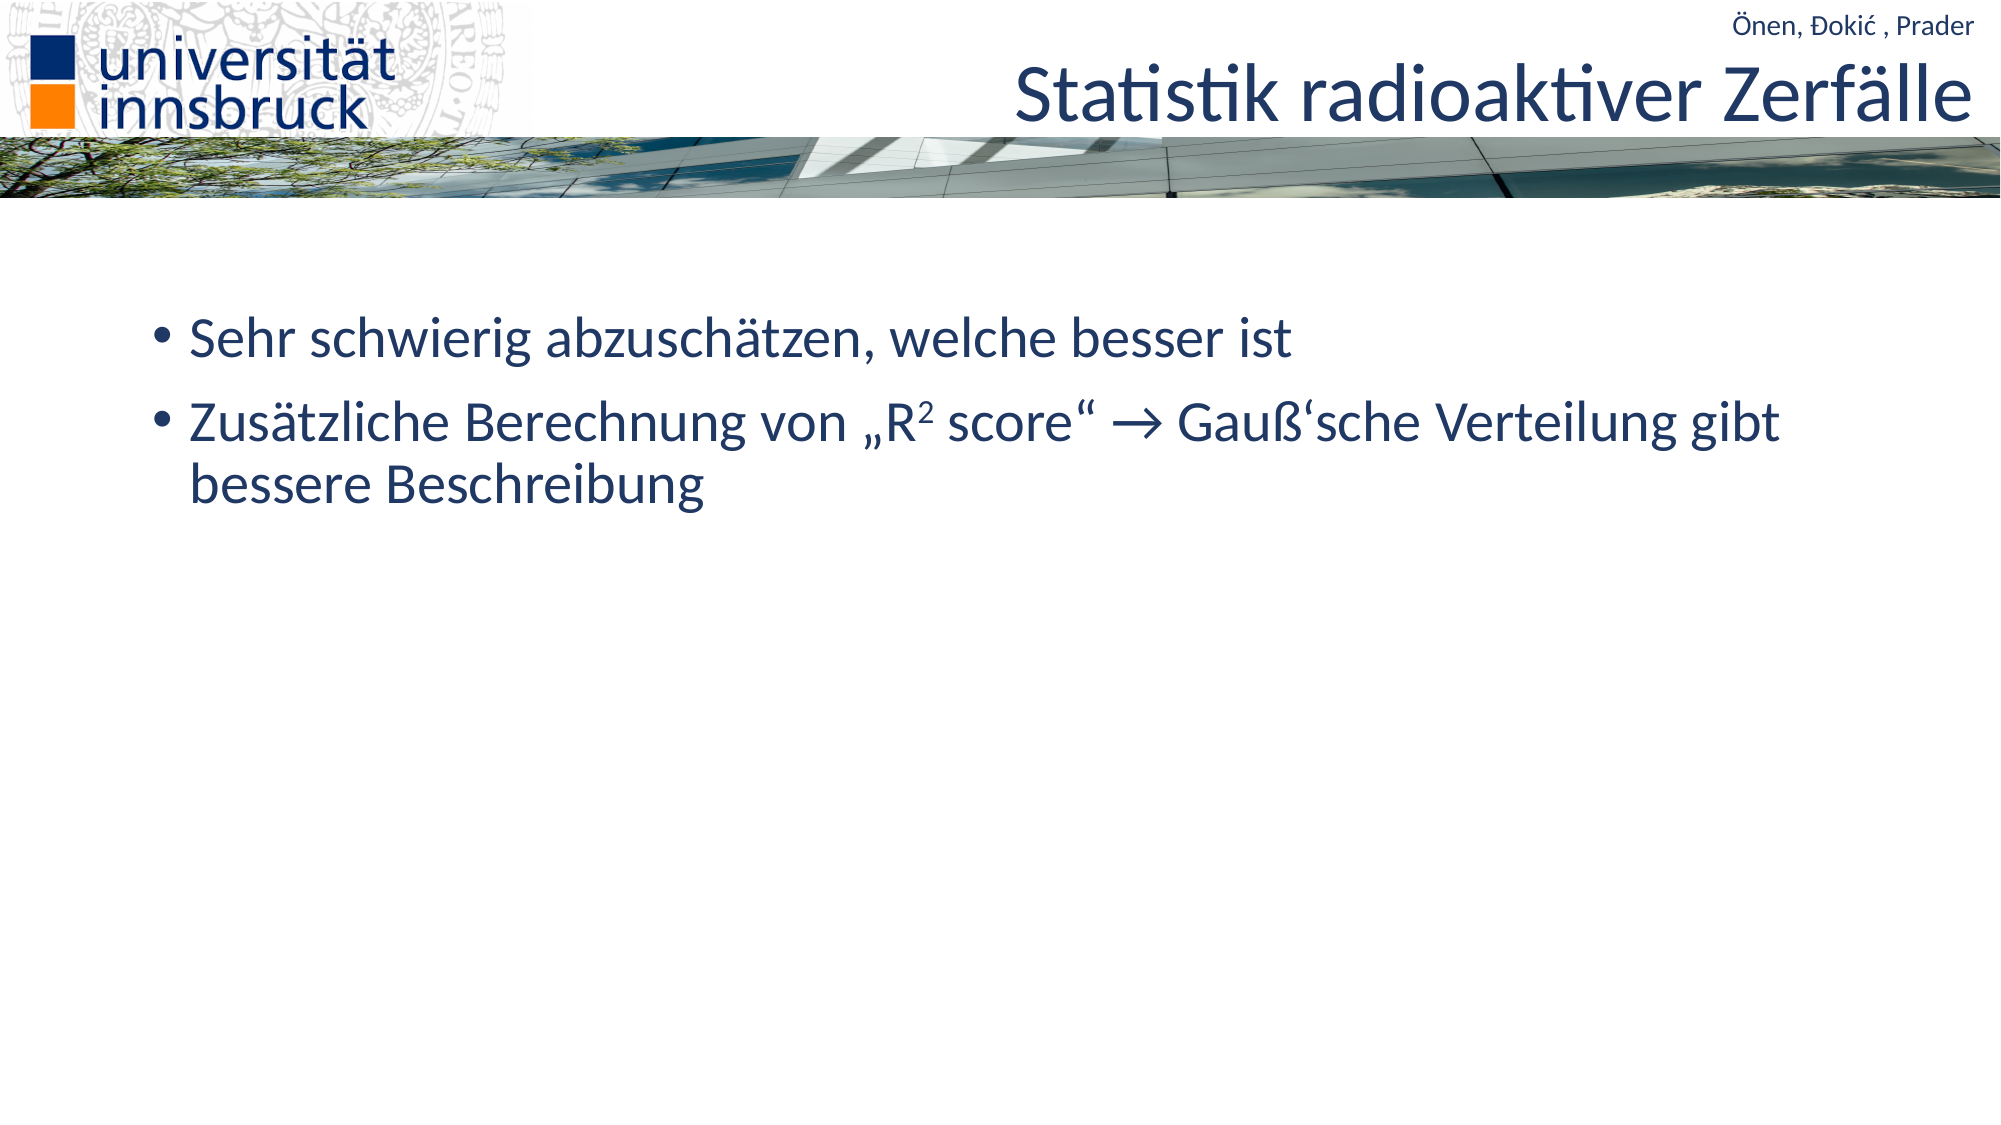

# Statistik radioaktiver Zerfälle
Sehr schwierig abzuschätzen, welche besser ist
Zusätzliche Berechnung von „R2 score“ → Gauß‘sche Verteilung gibt bessere Beschreibung